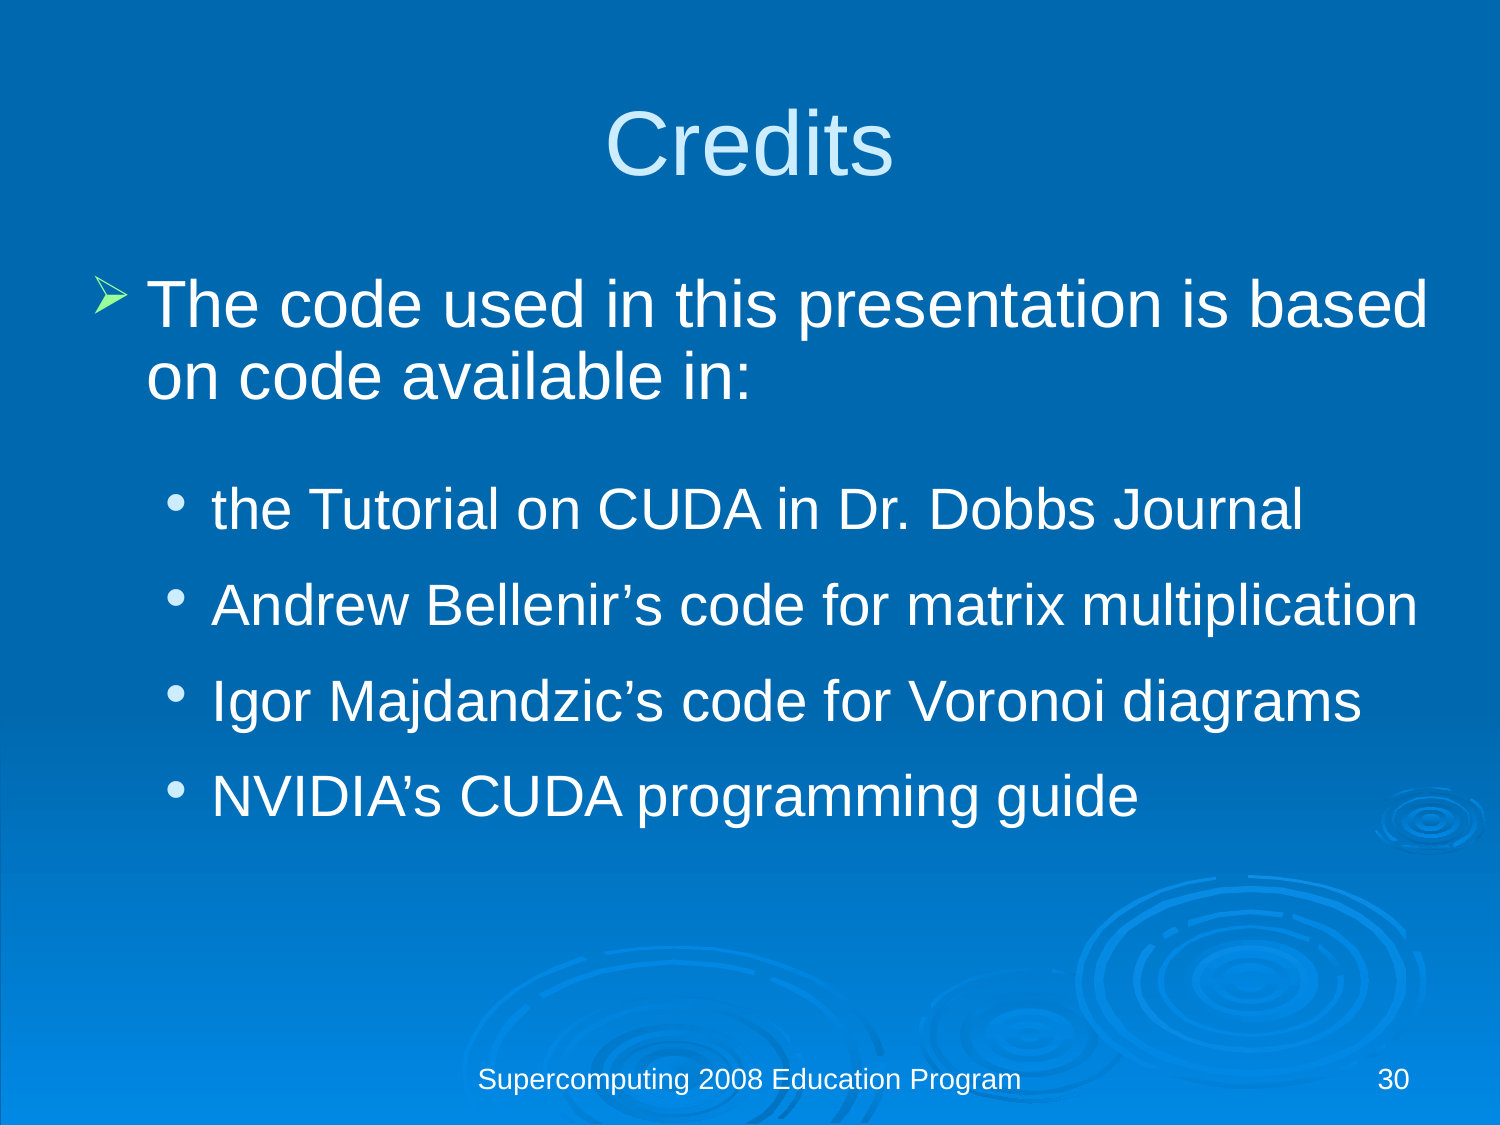

Credits
The code used in this presentation is based on code available in:

the Tutorial on CUDA in Dr. Dobbs Journal
Andrew Bellenir’s code for matrix multiplication
Igor Majdandzic’s code for Voronoi diagrams
NVIDIA’s CUDA programming guide

Supercomputing 2008 Education Program
30